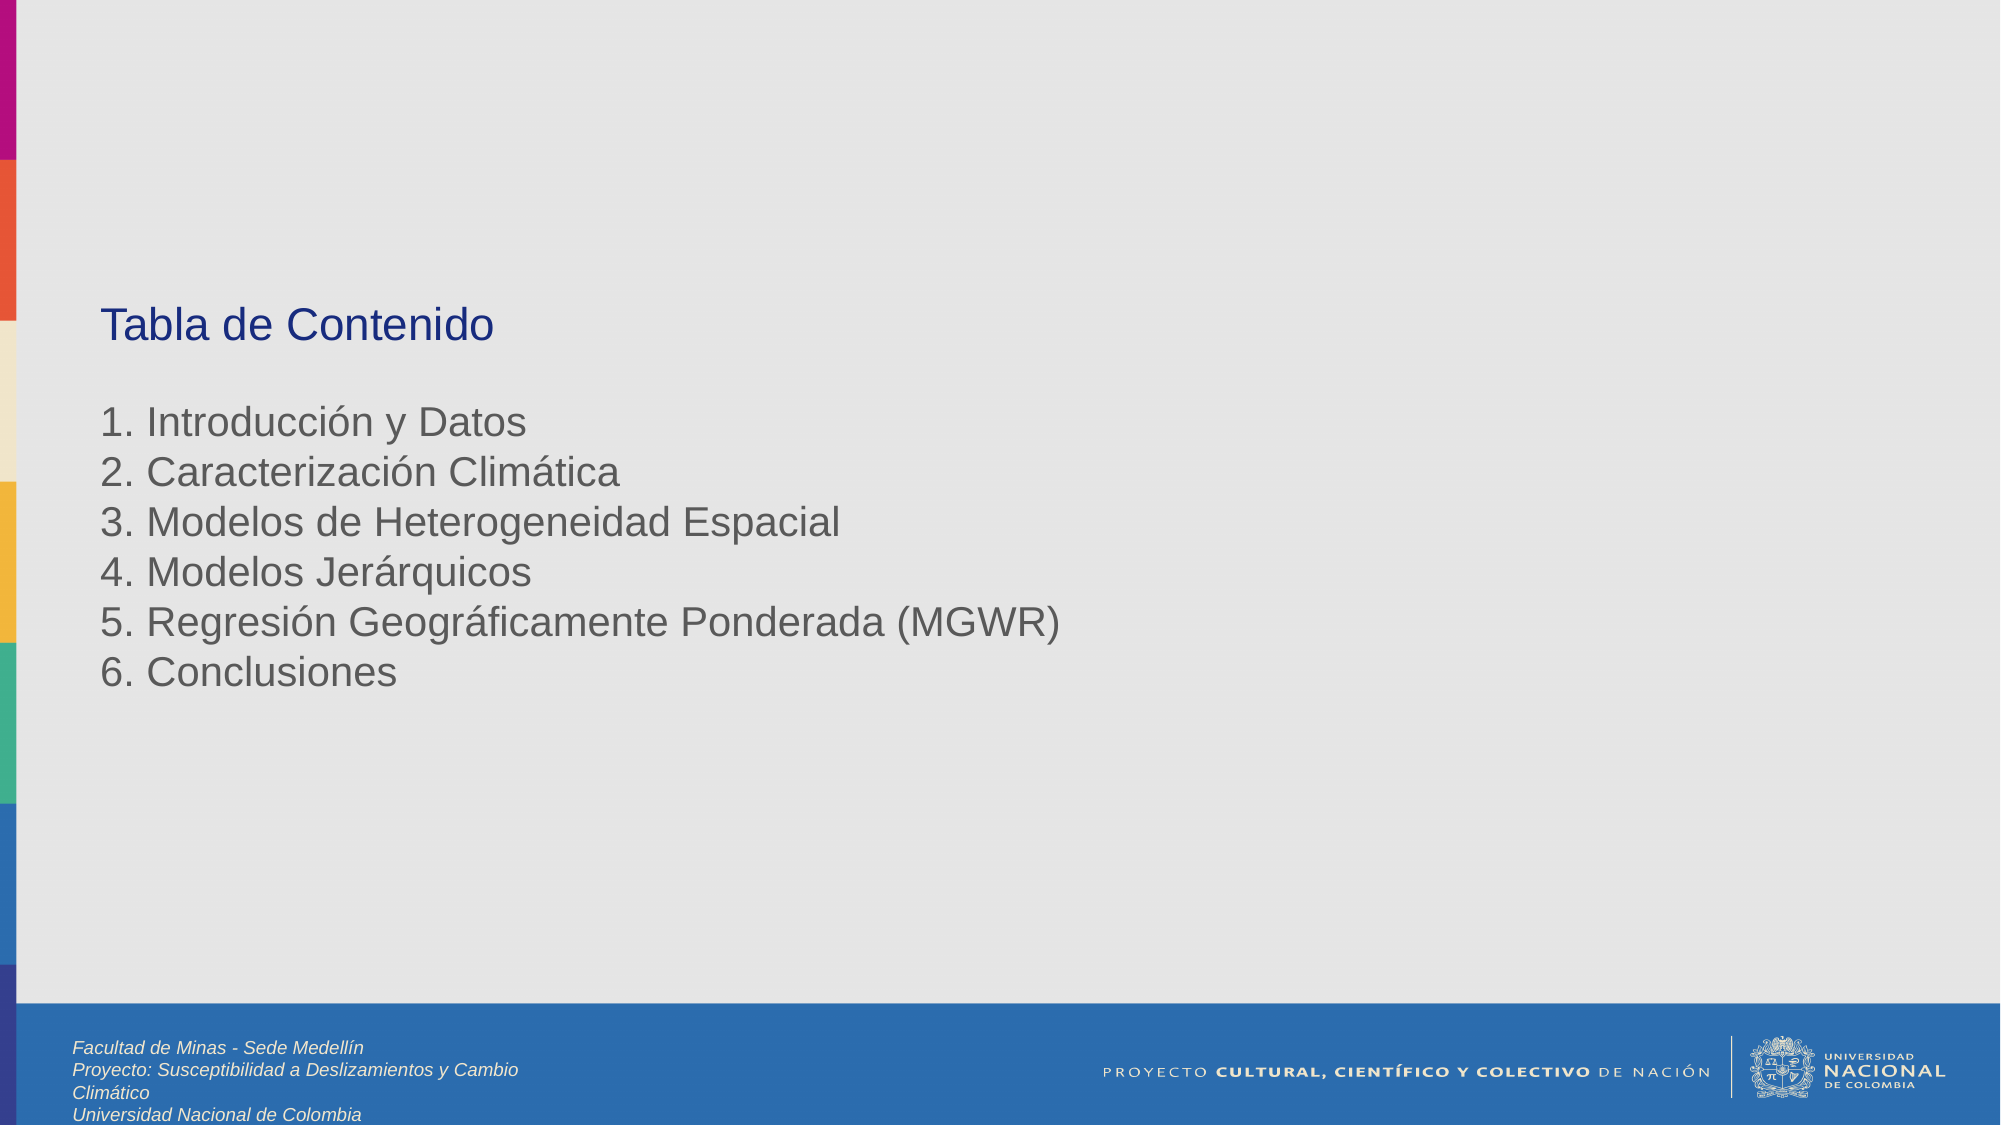

Tabla de Contenido

1. Introducción y Datos
2. Caracterización Climática
3. Modelos de Heterogeneidad Espacial
4. Modelos Jerárquicos
5. Regresión Geográficamente Ponderada (MGWR)
6. Conclusiones

Facultad de Minas - Sede Medellín
Proyecto: Susceptibilidad a Deslizamientos y Cambio Climático
Universidad Nacional de Colombia